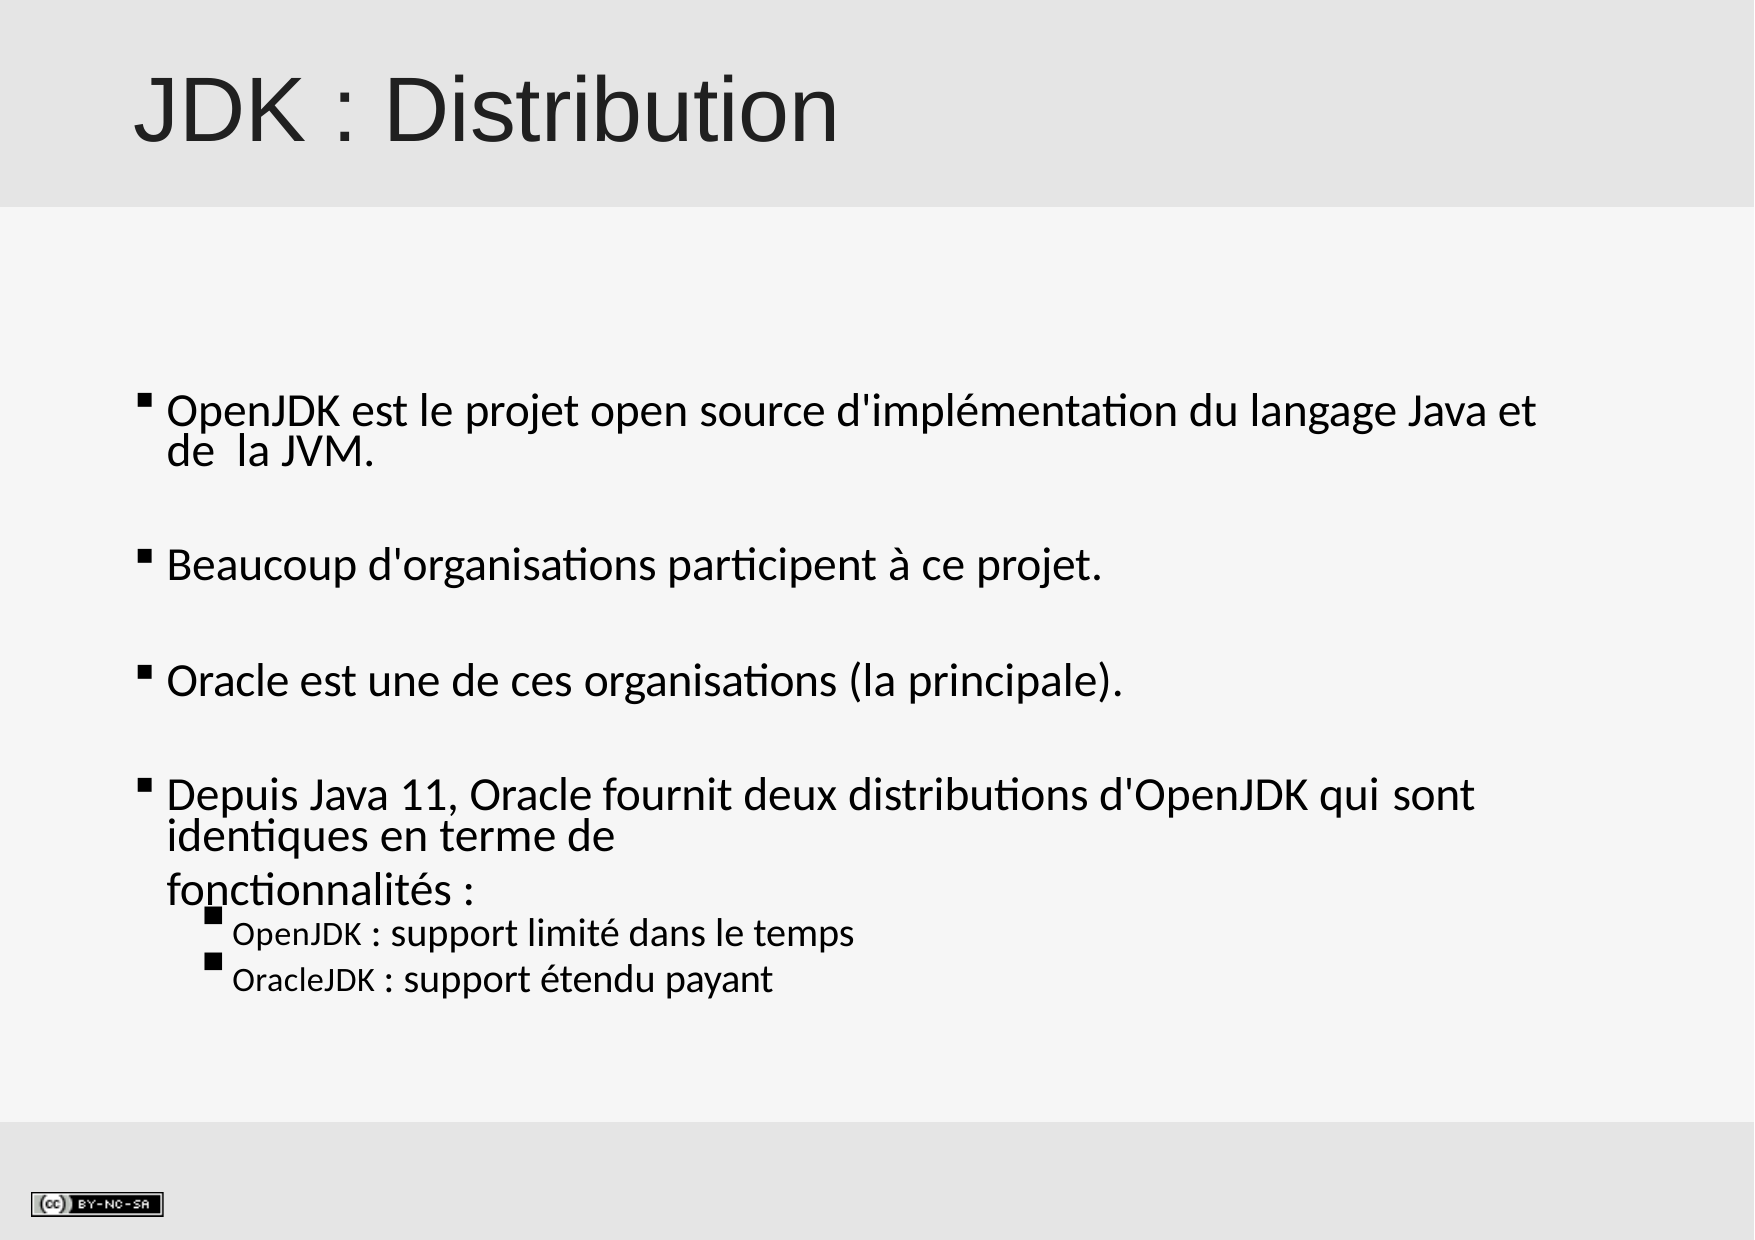

# JDK : Distribution
OpenJDK est le projet open source d'implémentation du langage Java et de  la JVM.

Beaucoup d'organisations participent à ce projet.

Oracle est une de ces organisations (la principale).

Depuis Java 11, Oracle fournit deux distributions d'OpenJDK qui sont
identiques en terme de fonctionnalités :
OpenJDK : support limité dans le temps
OracleJDK : support étendu payant